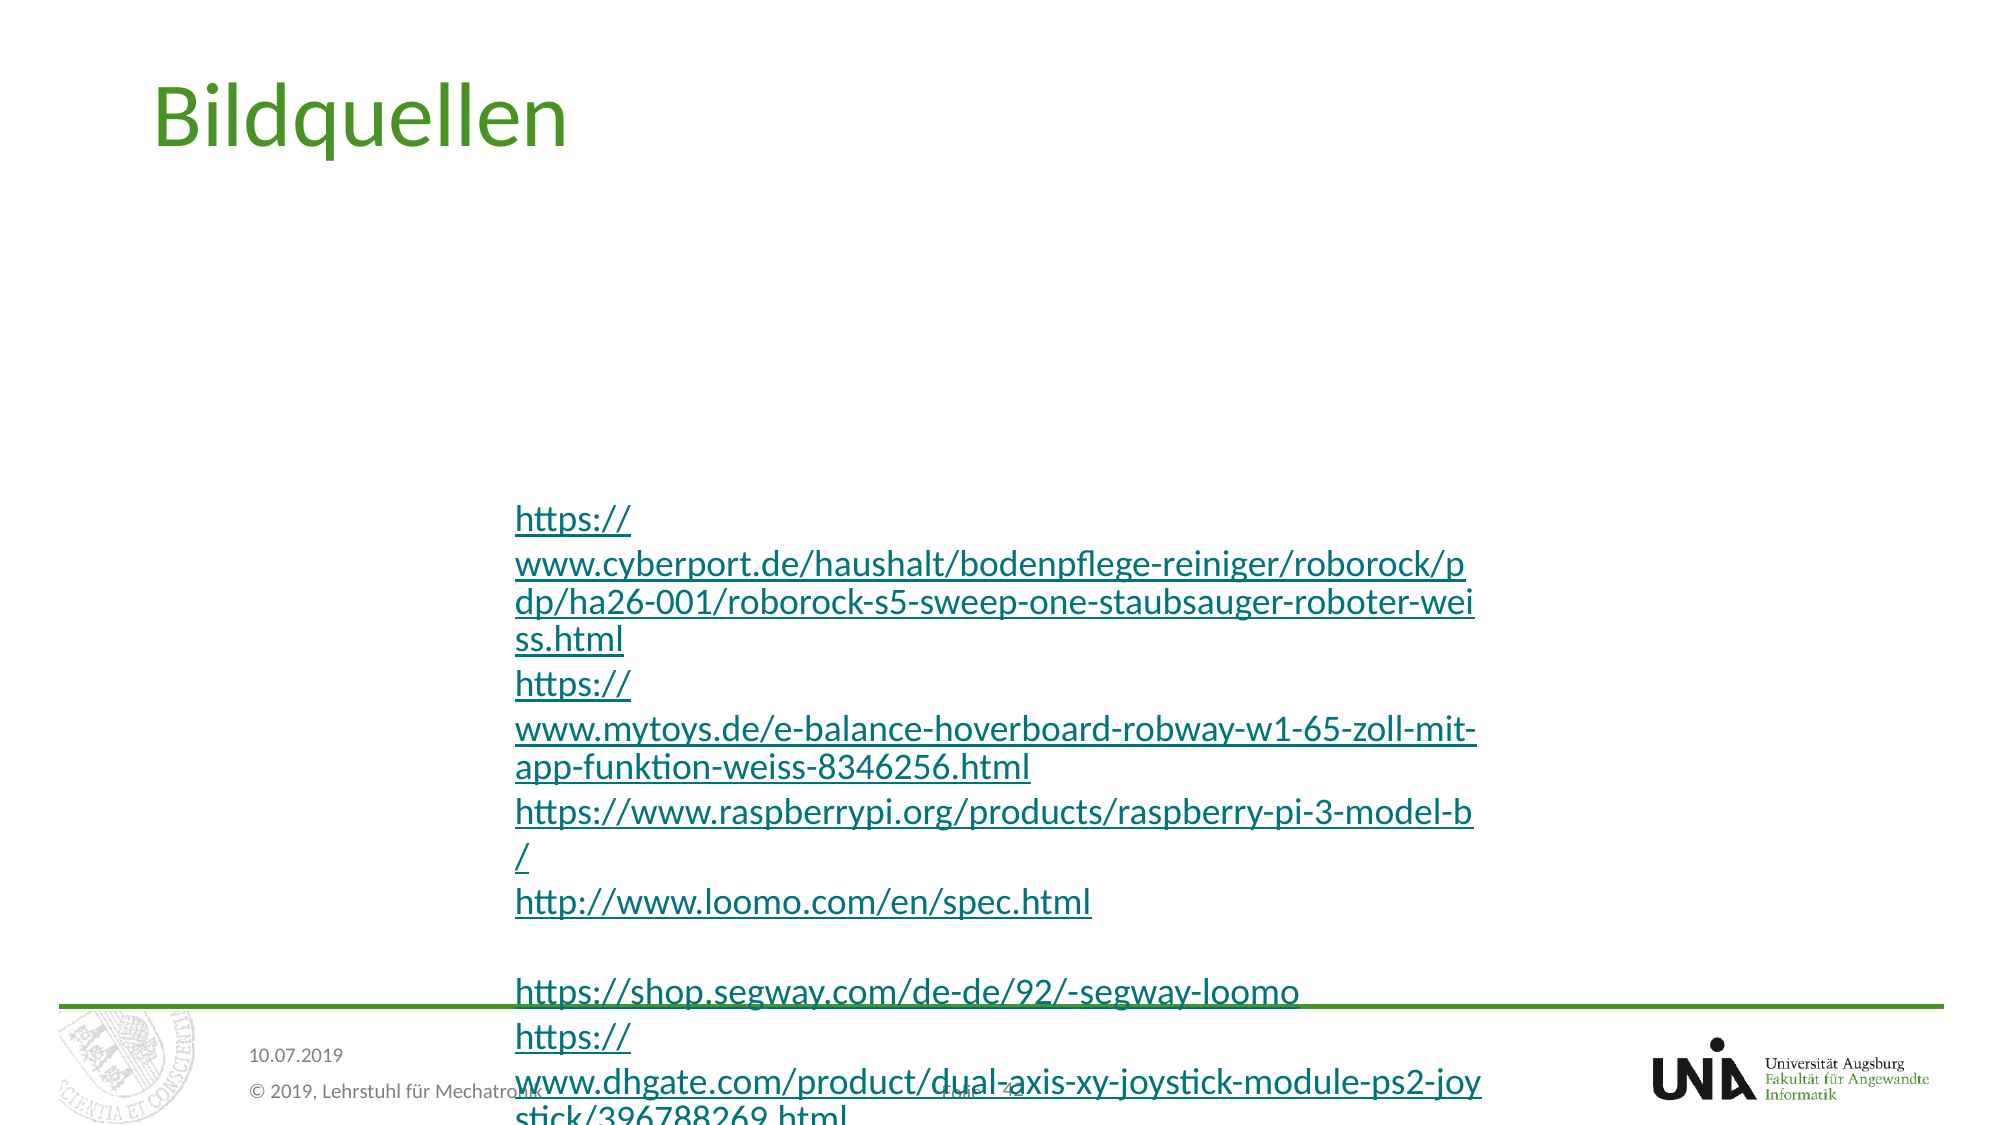

# Bildquellen
https://www.cyberport.de/haushalt/bodenpflege-reiniger/roborock/pdp/ha26-001/roborock-s5-sweep-one-staubsauger-roboter-weiss.html
https://www.mytoys.de/e-balance-hoverboard-robway-w1-65-zoll-mit-app-funktion-weiss-8346256.html
https://www.raspberrypi.org/products/raspberry-pi-3-model-b/
http://www.loomo.com/en/spec.html

https://shop.segway.com/de-de/92/-segway-loomo
https://www.dhgate.com/product/dual-axis-xy-joystick-module-ps2-joystick/396788269.html
https://www.mifcom.de/microsoft-xbox-one-controller-inkl-wireless-adapter-id6996

https://platis.solutions/blog/2017/08/27/sonicdisc-360-ultrasonic-scanner/
https://www.robotshop.com/de/de/rplidar-a1m8-360-grad-laserscanner-entwicklungskit.html

https://www.sparkfun.com/products/13762

42